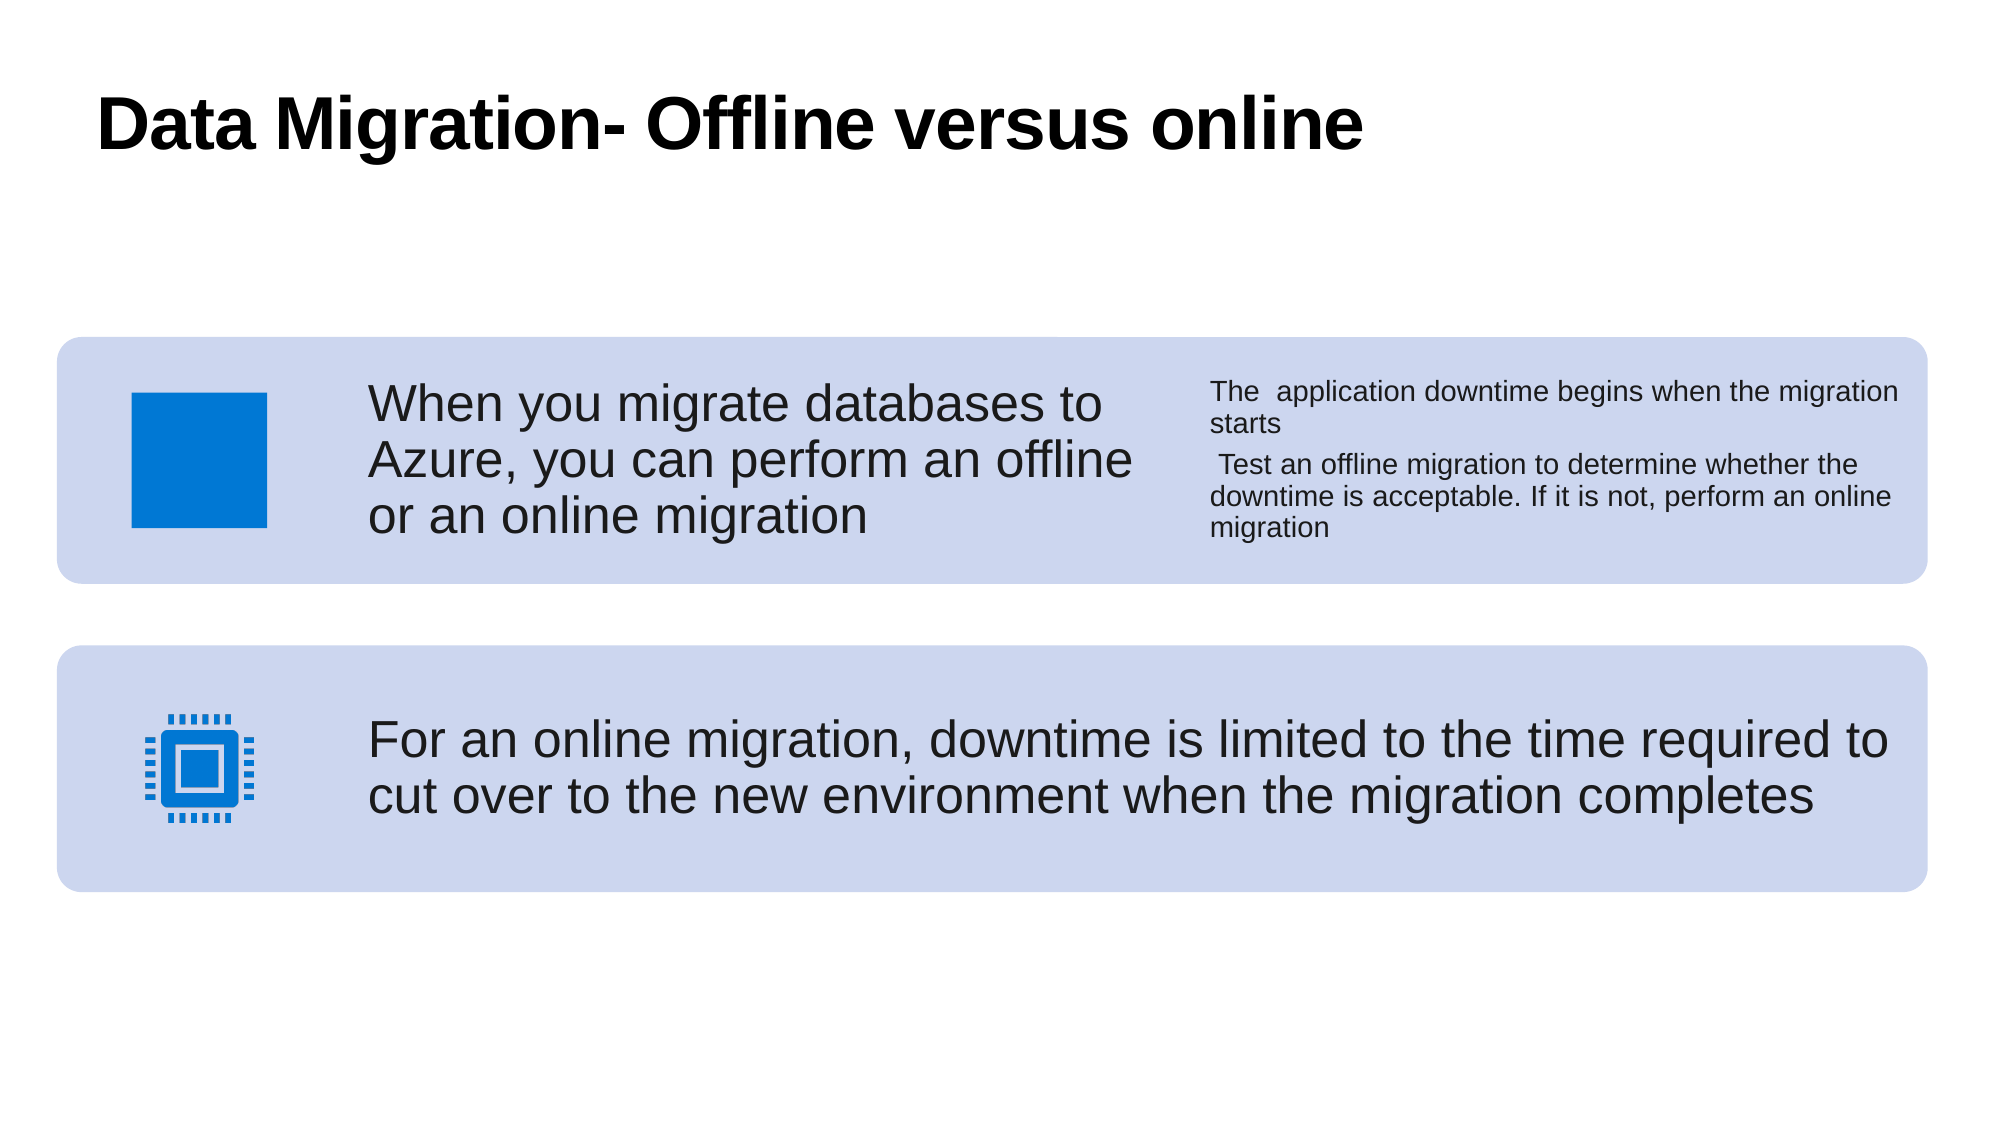

# Data Migration- Offline versus online
When you migrate databases to Azure, you can perform an offline or an online migration
The  application downtime begins when the migration starts
 Test an offline migration to determine whether the downtime is acceptable. If it is not, perform an online migration
For an online migration, downtime is limited to the time required to cut over to the new environment when the migration completes